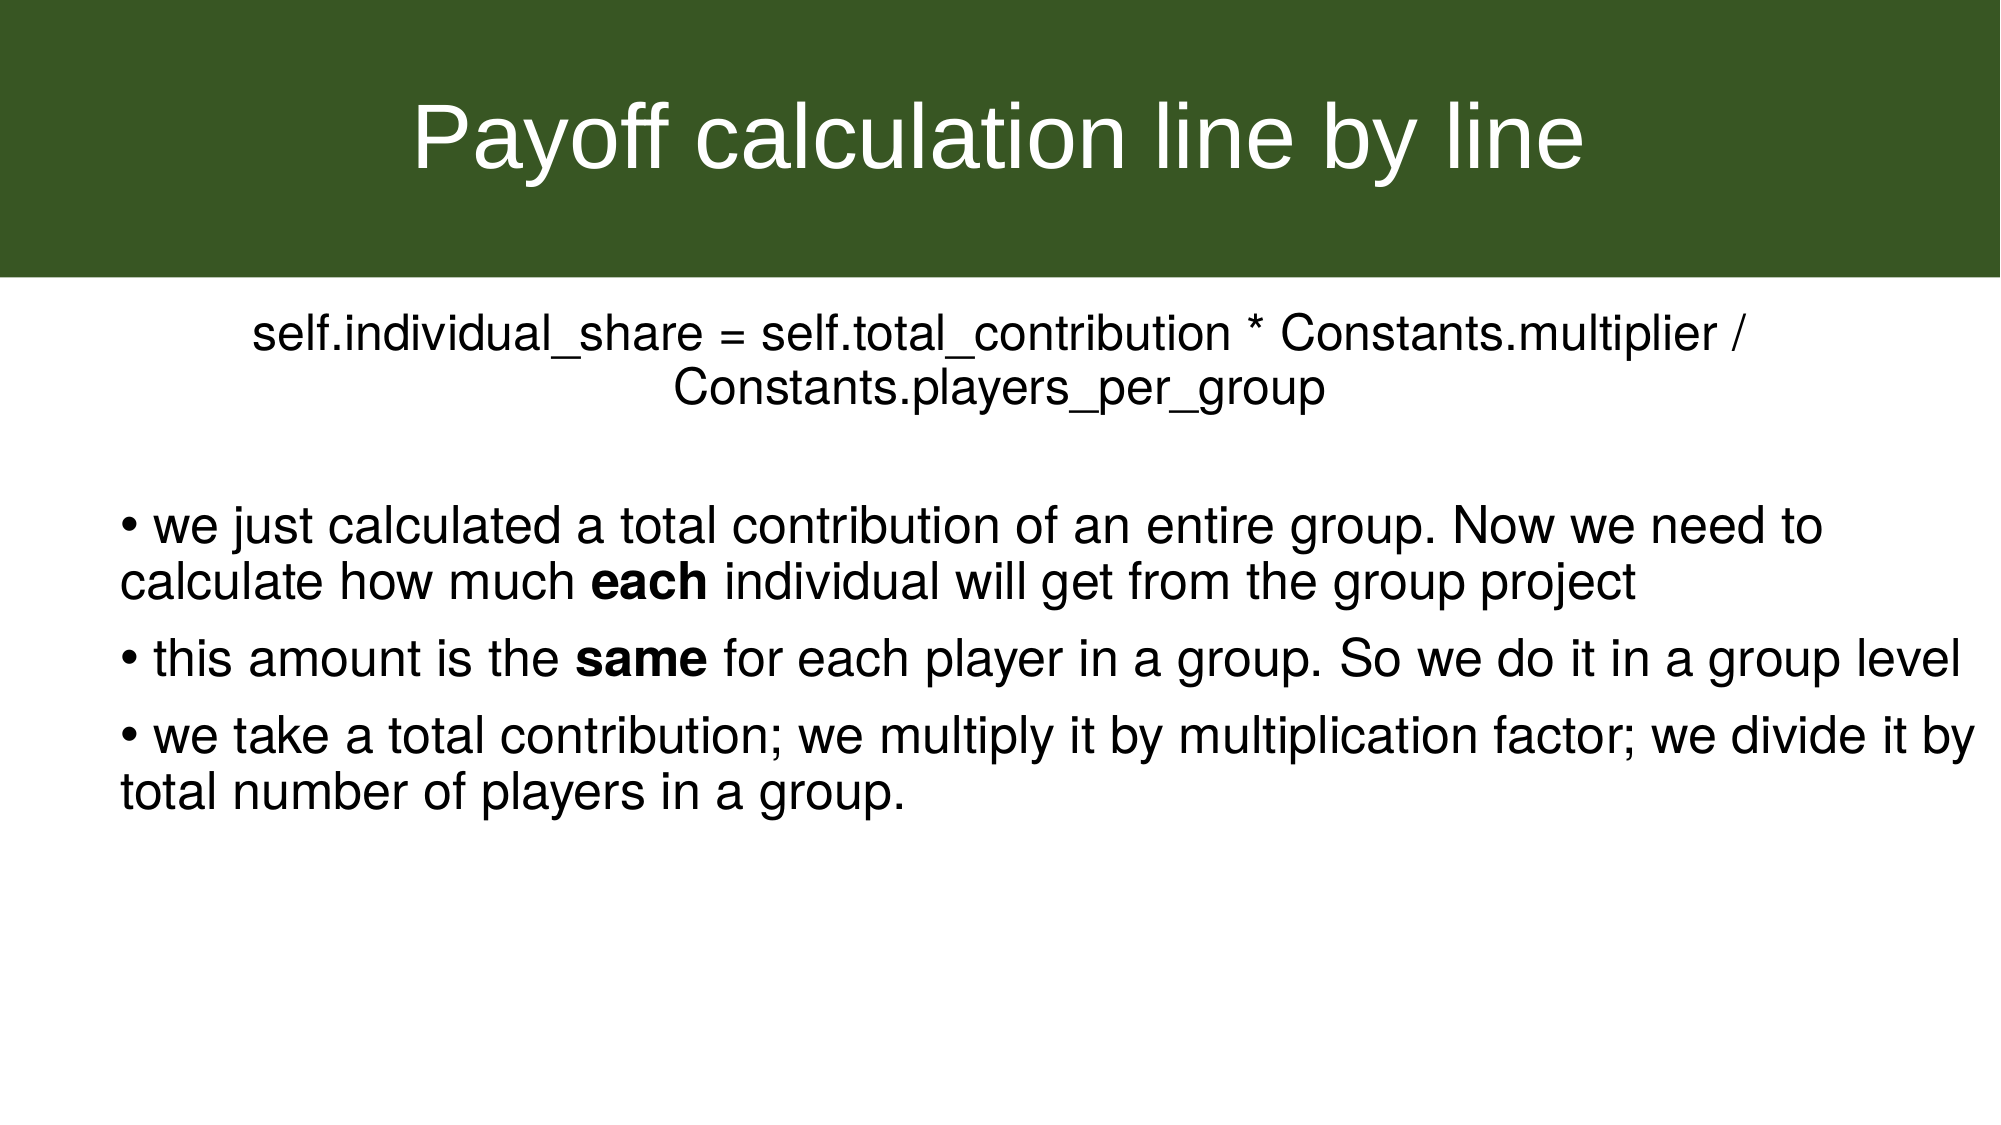

# Payoff calculation line by line
self.individual_share = self.total_contribution * Constants.multiplier / Constants.players_per_group
 we just calculated a total contribution of an entire group. Now we need to calculate how much each individual will get from the group project
 this amount is the same for each player in a group. So we do it in a group level
 we take a total contribution; we multiply it by multiplication factor; we divide it by total number of players in a group.